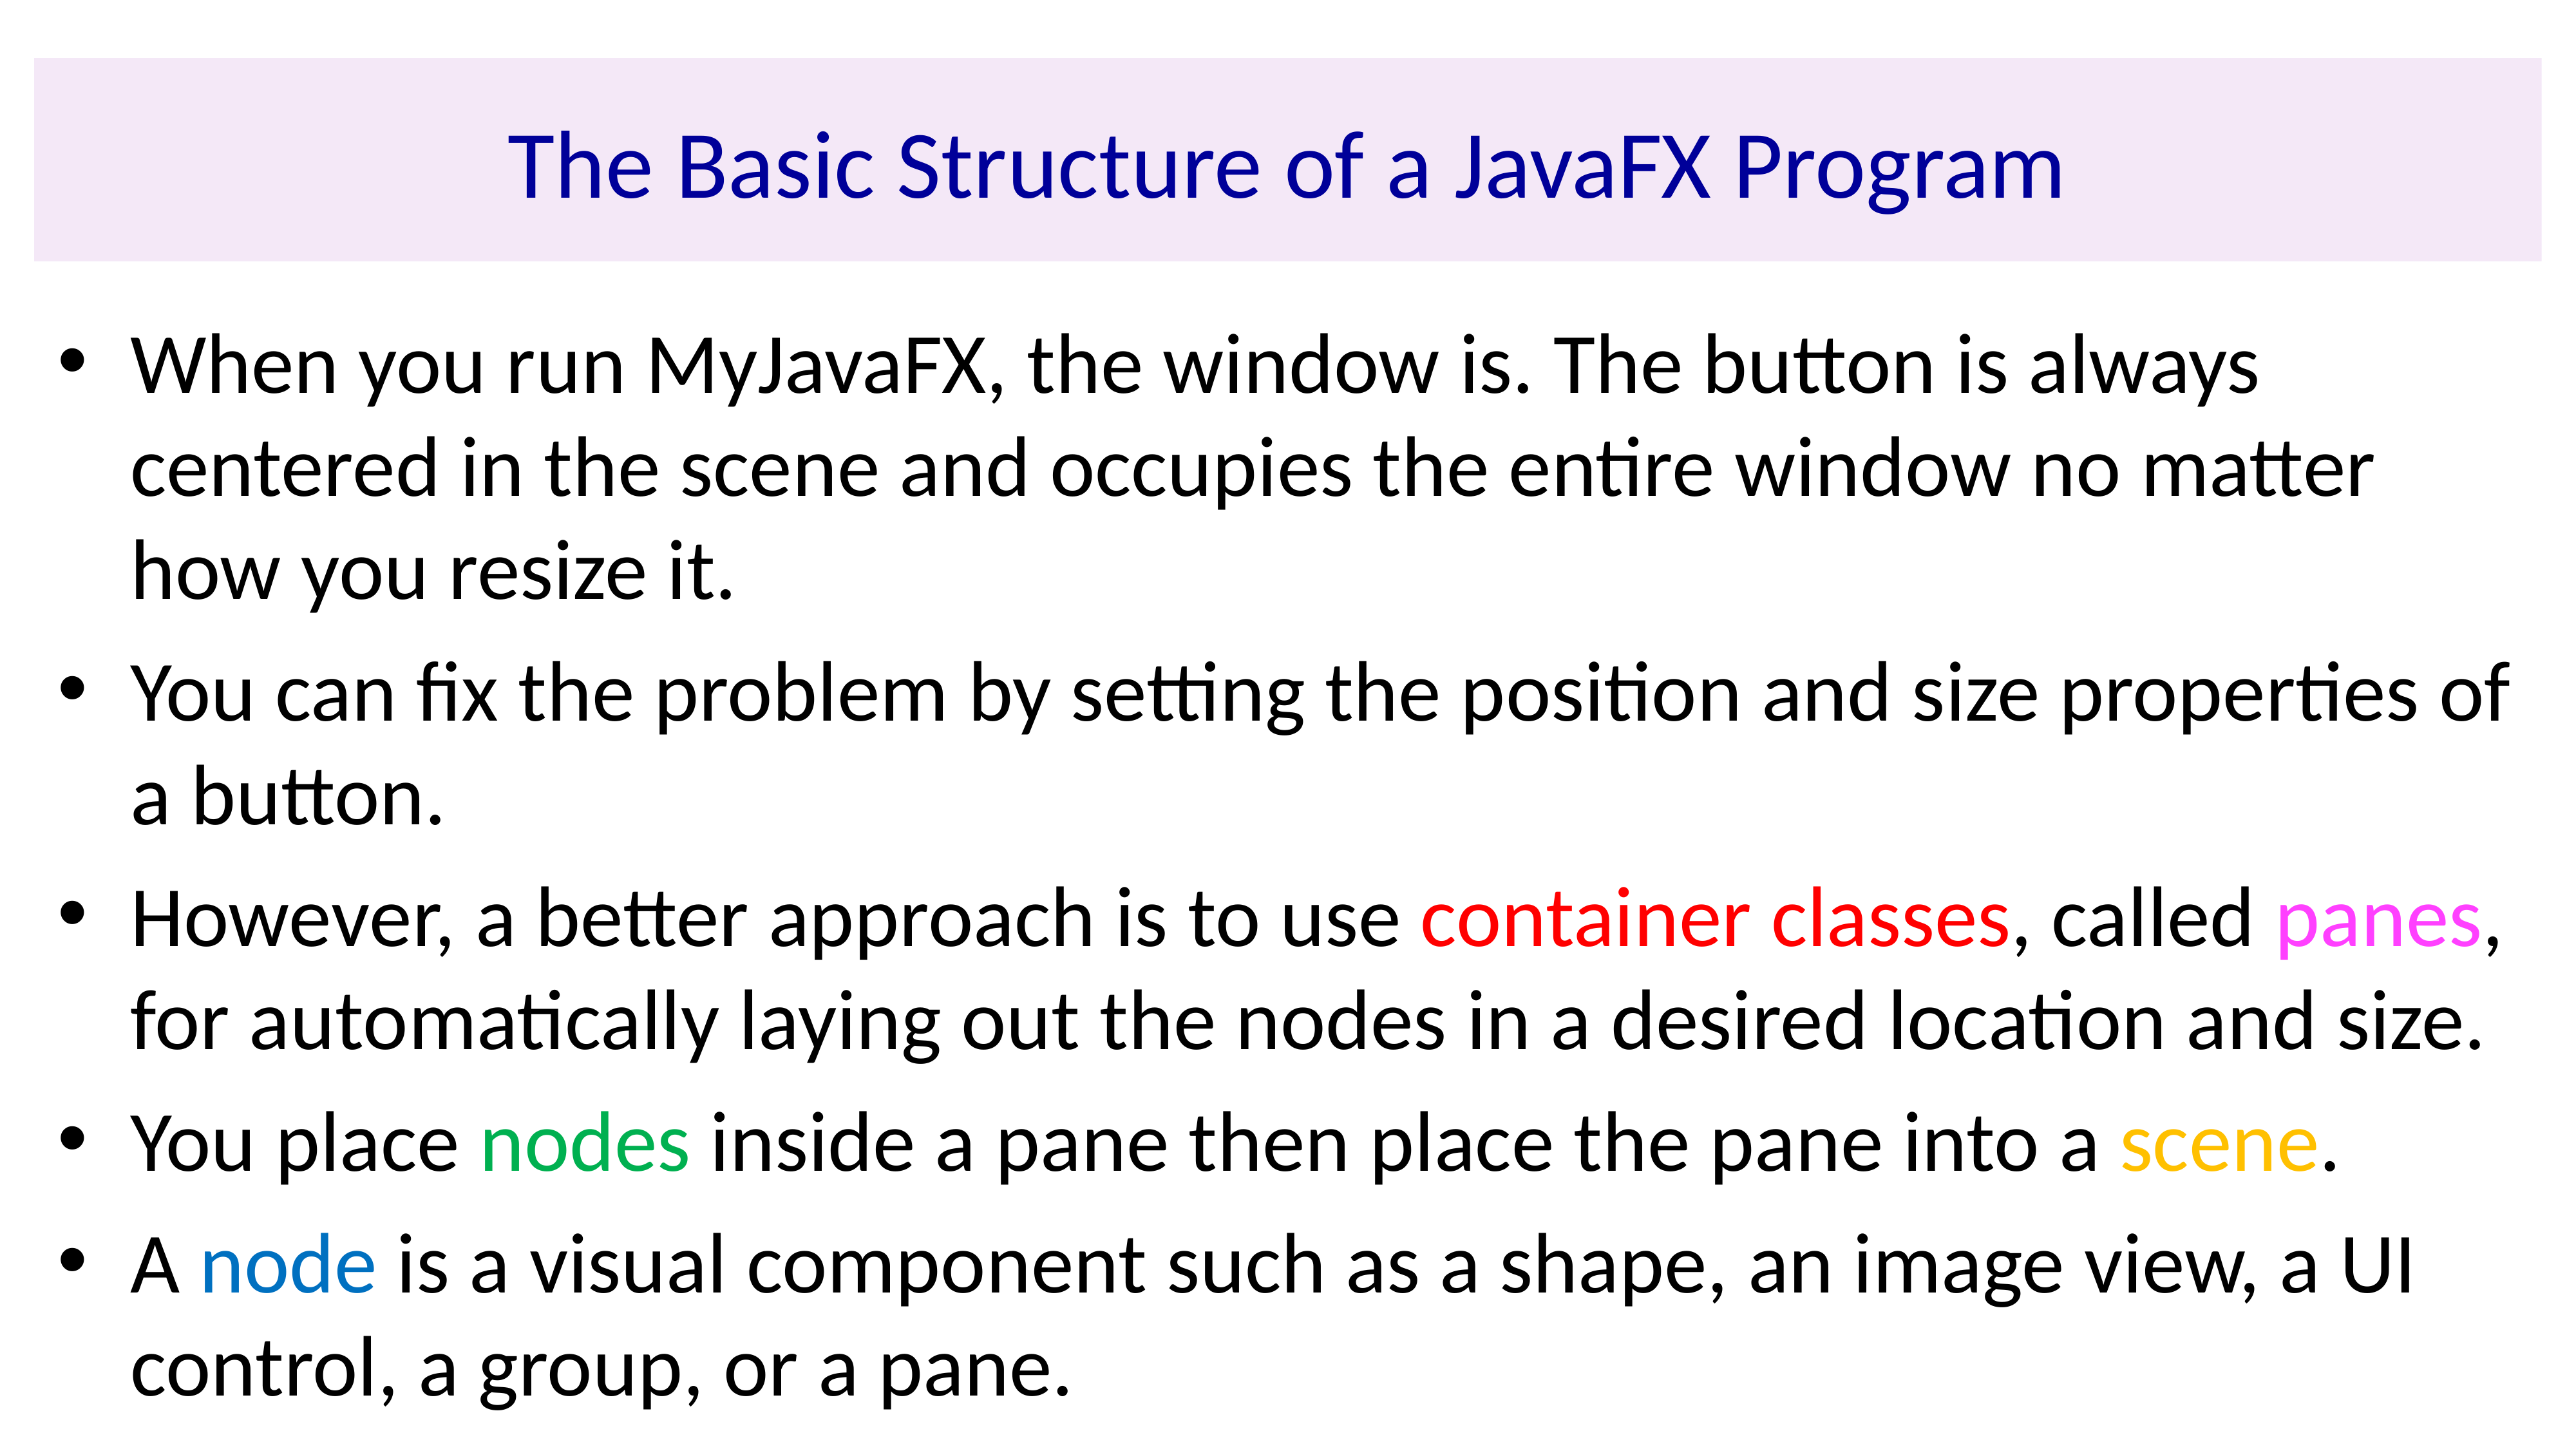

# The Basic Structure of a JavaFX Program
When you run MyJavaFX, the window is. The button is always centered in the scene and occupies the entire window no matter how you resize it.
You can fix the problem by setting the position and size properties of a button.
However, a better approach is to use container classes, called panes, for automatically laying out the nodes in a desired location and size.
You place nodes inside a pane then place the pane into a scene.
A node is a visual component such as a shape, an image view, a UI control, a group, or a pane.